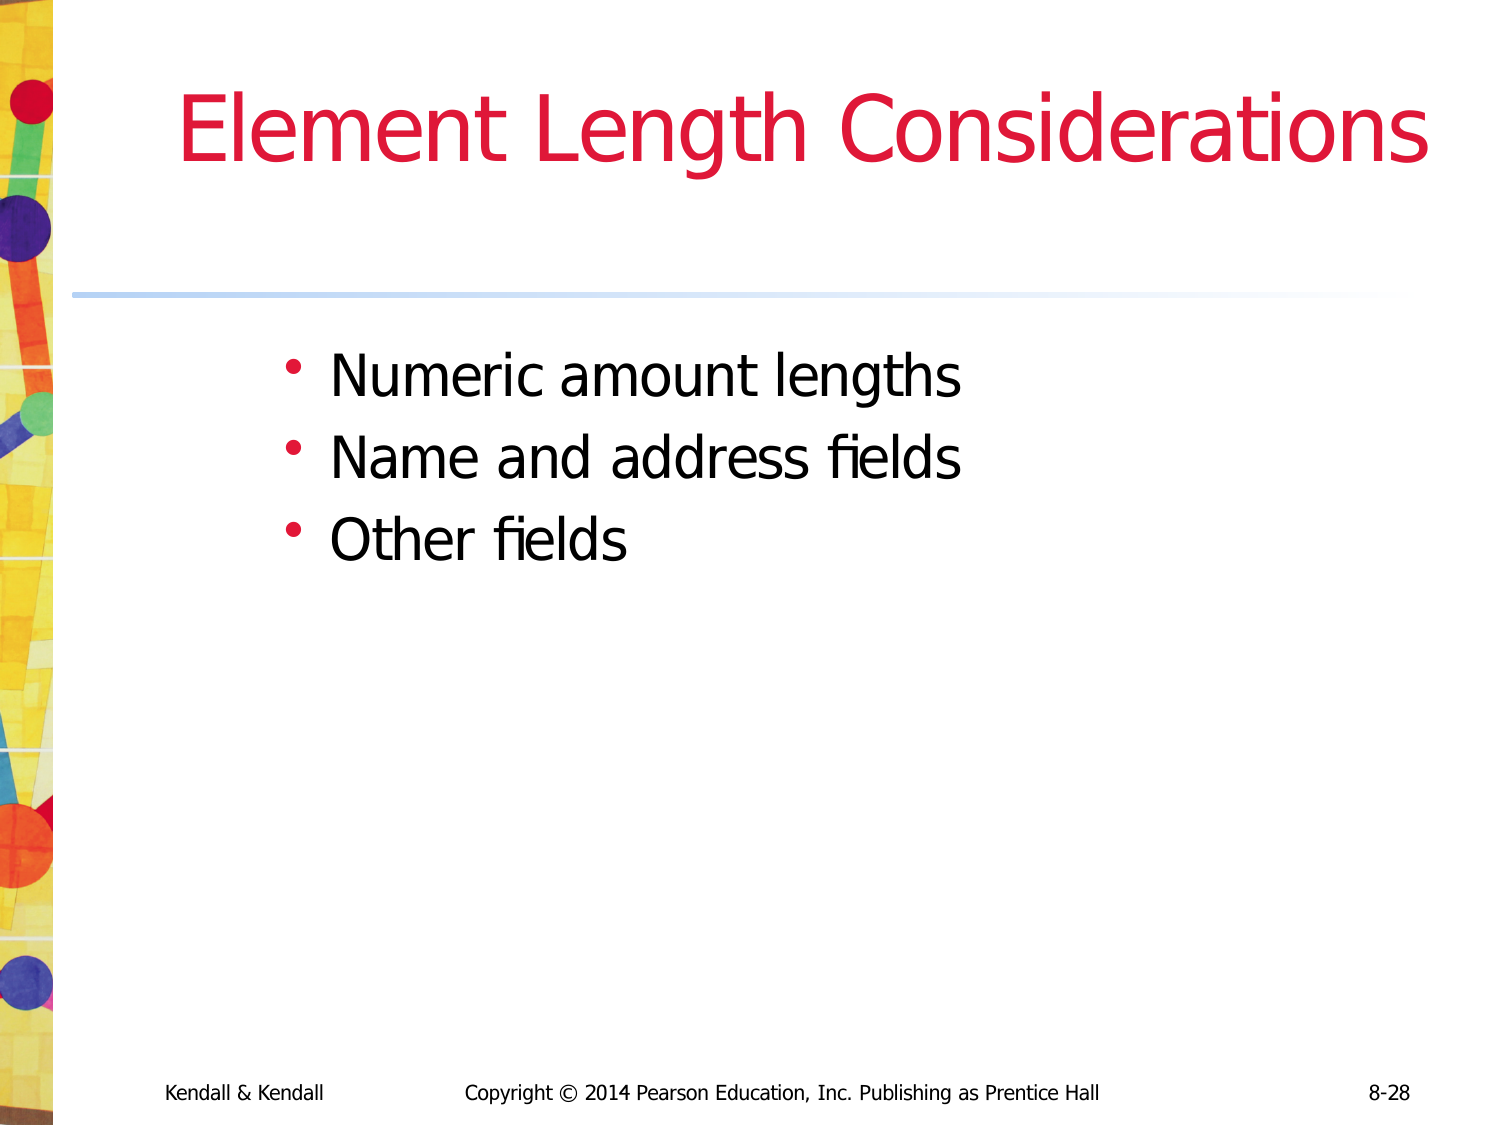

# Element Length Considerations
Numeric amount lengths
Name and address fields
Other fields

Kendall & Kendall	Copyright © 2014 Pearson Education, Inc. Publishing as Prentice Hall
8-28